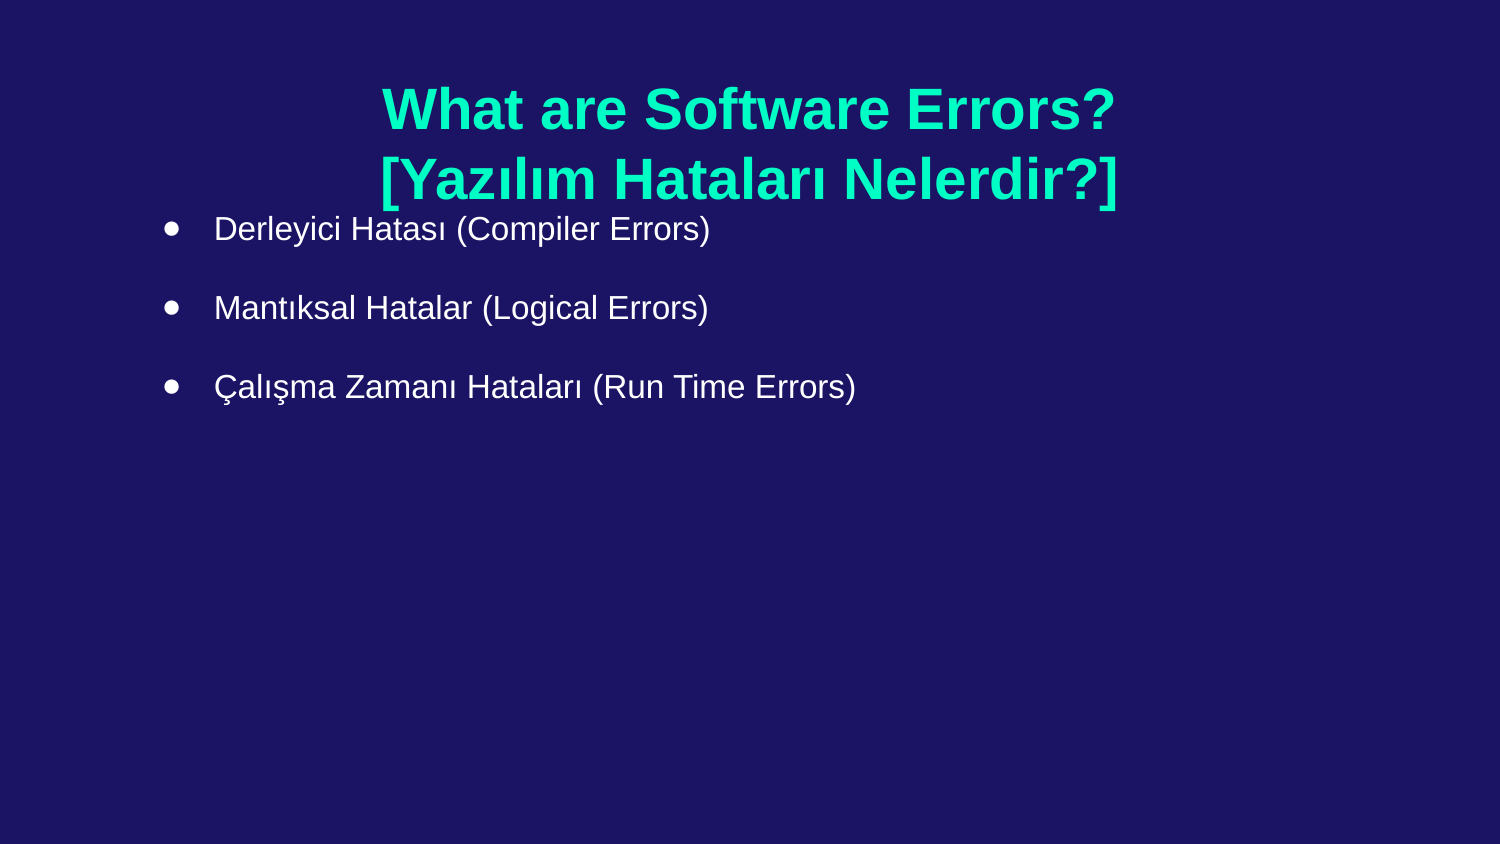

# What are Software Errors? [Yazılım Hataları Nelerdir?]
Derleyici Hatası (Compiler Errors)
Mantıksal Hatalar (Logical Errors)
Çalışma Zamanı Hataları (Run Time Errors)